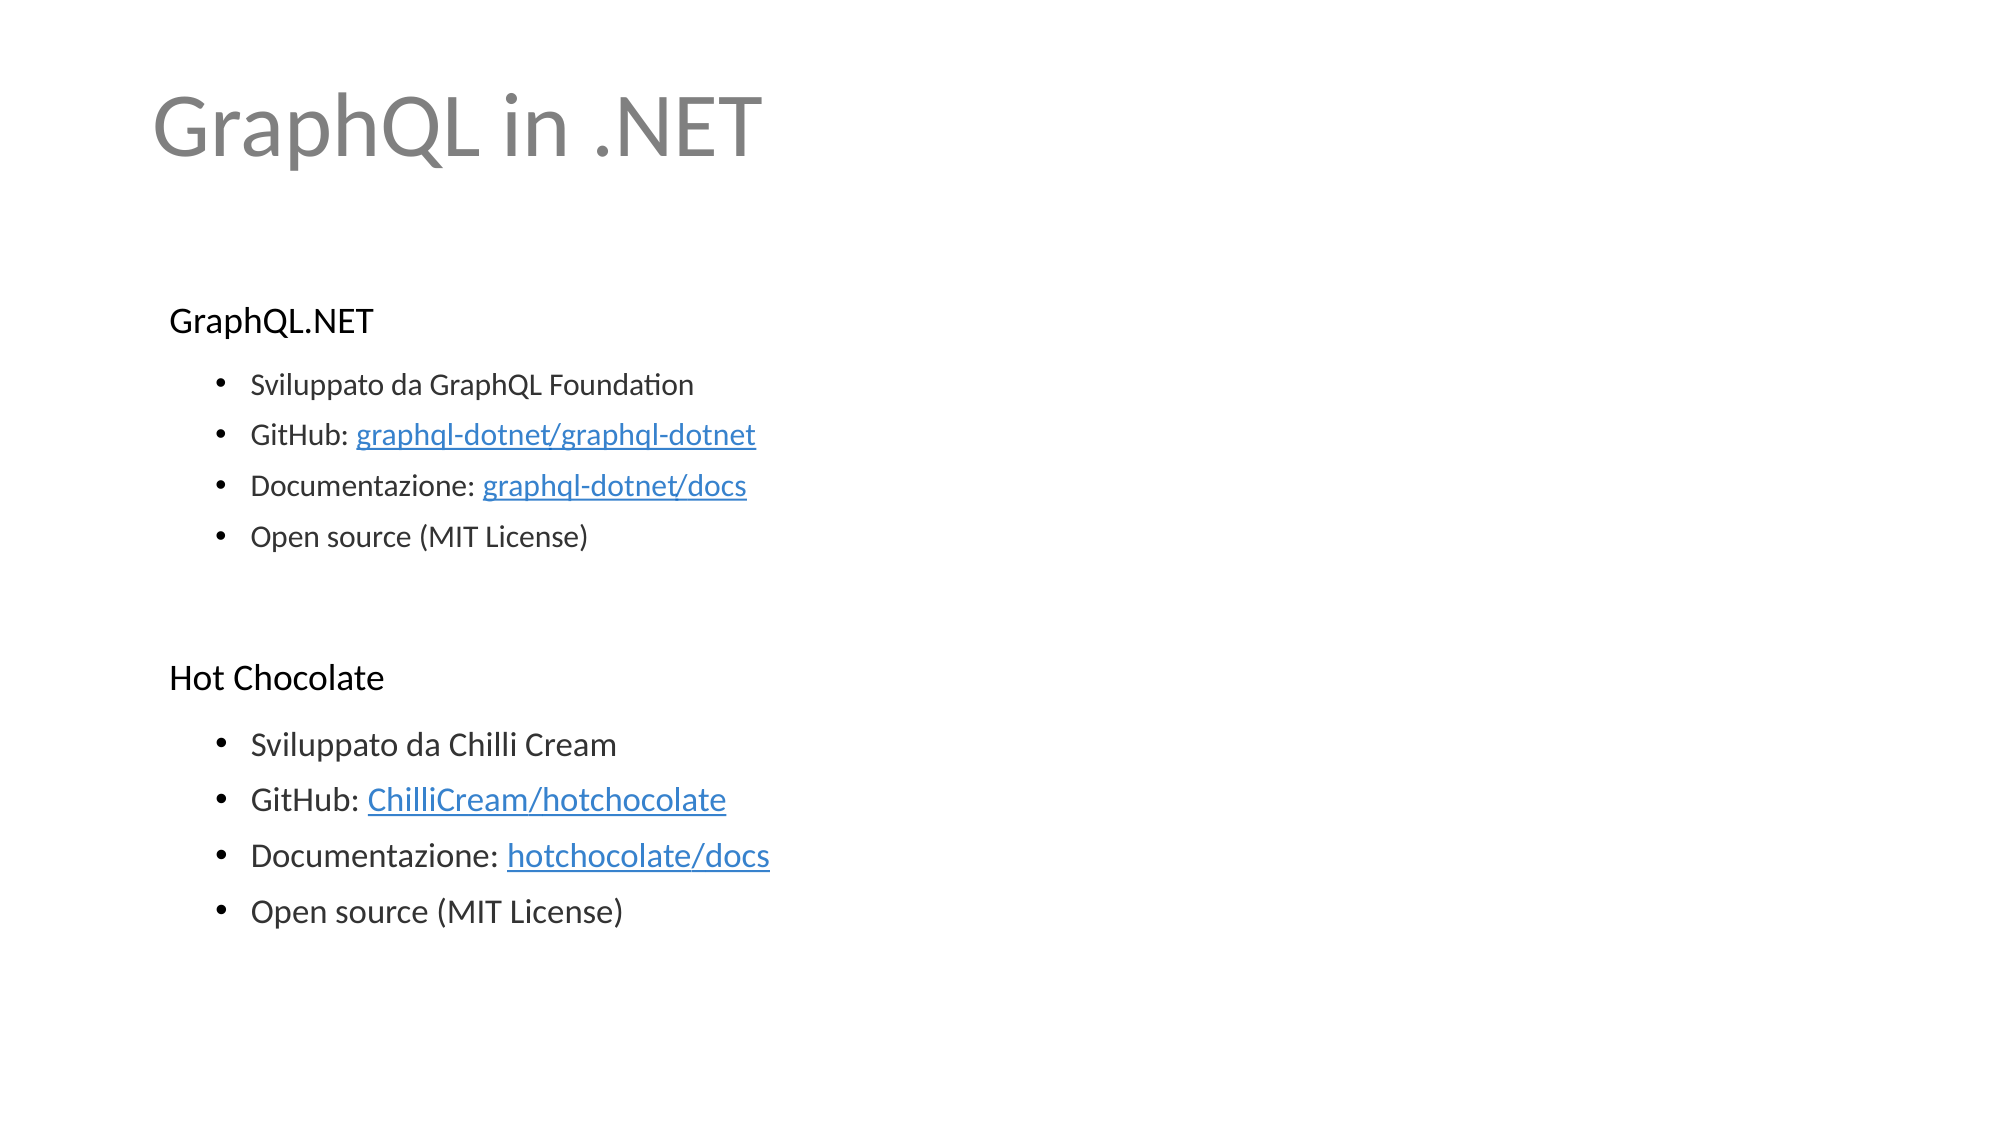

# GraphQL in .NET
GraphQL.NET
Sviluppato da GraphQL Foundation
GitHub: graphql-dotnet/graphql-dotnet
Documentazione: graphql-dotnet/docs
Open source (MIT License)
Hot Chocolate
Sviluppato da Chilli Cream
GitHub: ChilliCream/hotchocolate
Documentazione: hotchocolate/docs
Open source (MIT License)